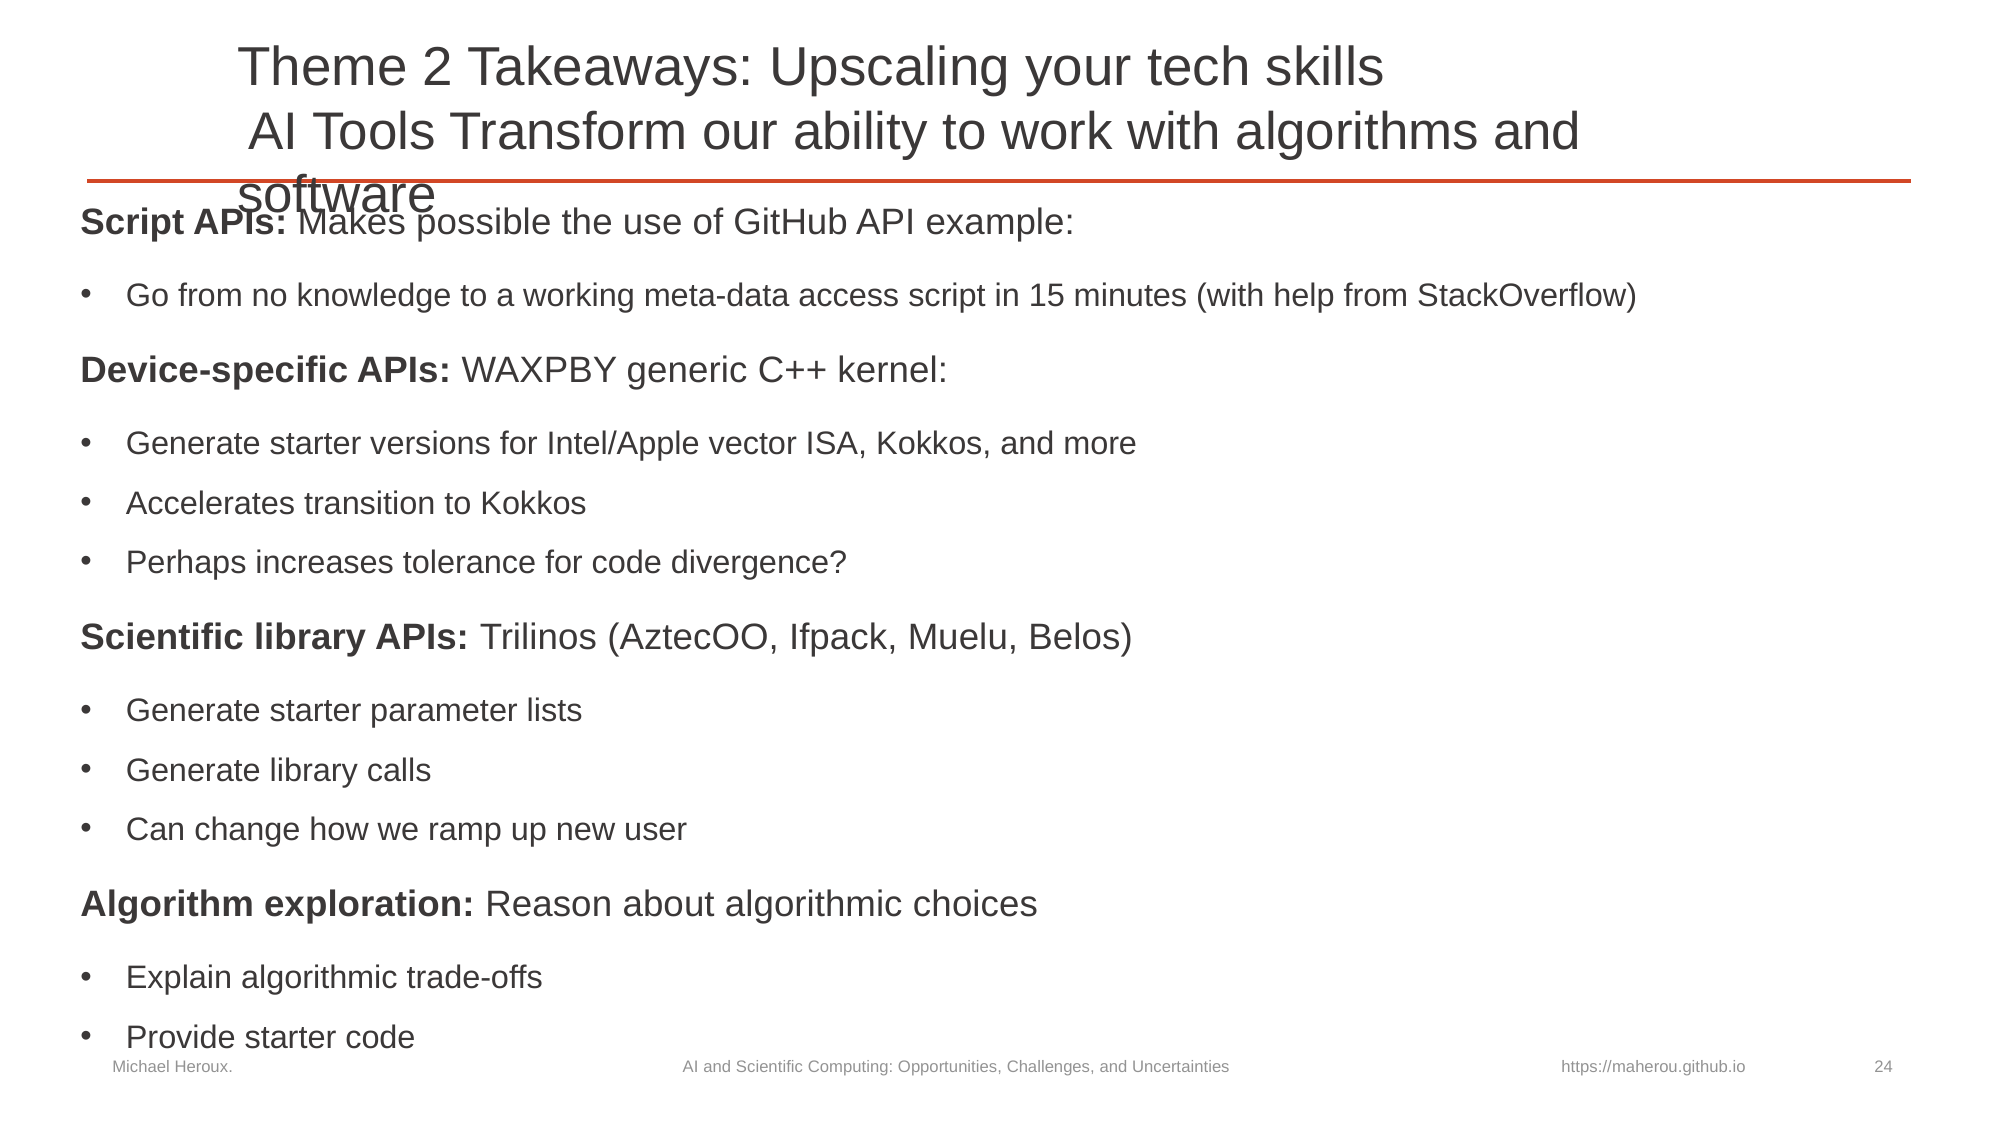

# Theme 2 Takeaways: Upscaling your tech skills AI Tools Transform our ability to work with algorithms and software
Script APIs: Makes possible the use of GitHub API example:
Go from no knowledge to a working meta-data access script in 15 minutes (with help from StackOverflow)
Device-specific APIs: WAXPBY generic C++ kernel:
Generate starter versions for Intel/Apple vector ISA, Kokkos, and more
Accelerates transition to Kokkos
Perhaps increases tolerance for code divergence?
Scientific library APIs: Trilinos (AztecOO, Ifpack, Muelu, Belos)
Generate starter parameter lists
Generate library calls
Can change how we ramp up new user
Algorithm exploration: Reason about algorithmic choices
Explain algorithmic trade-offs
Provide starter code
      Michael Heroux.
AI and Scientific Computing: Opportunities, Challenges, and Uncertainties
 https://maherou.github.io                           24